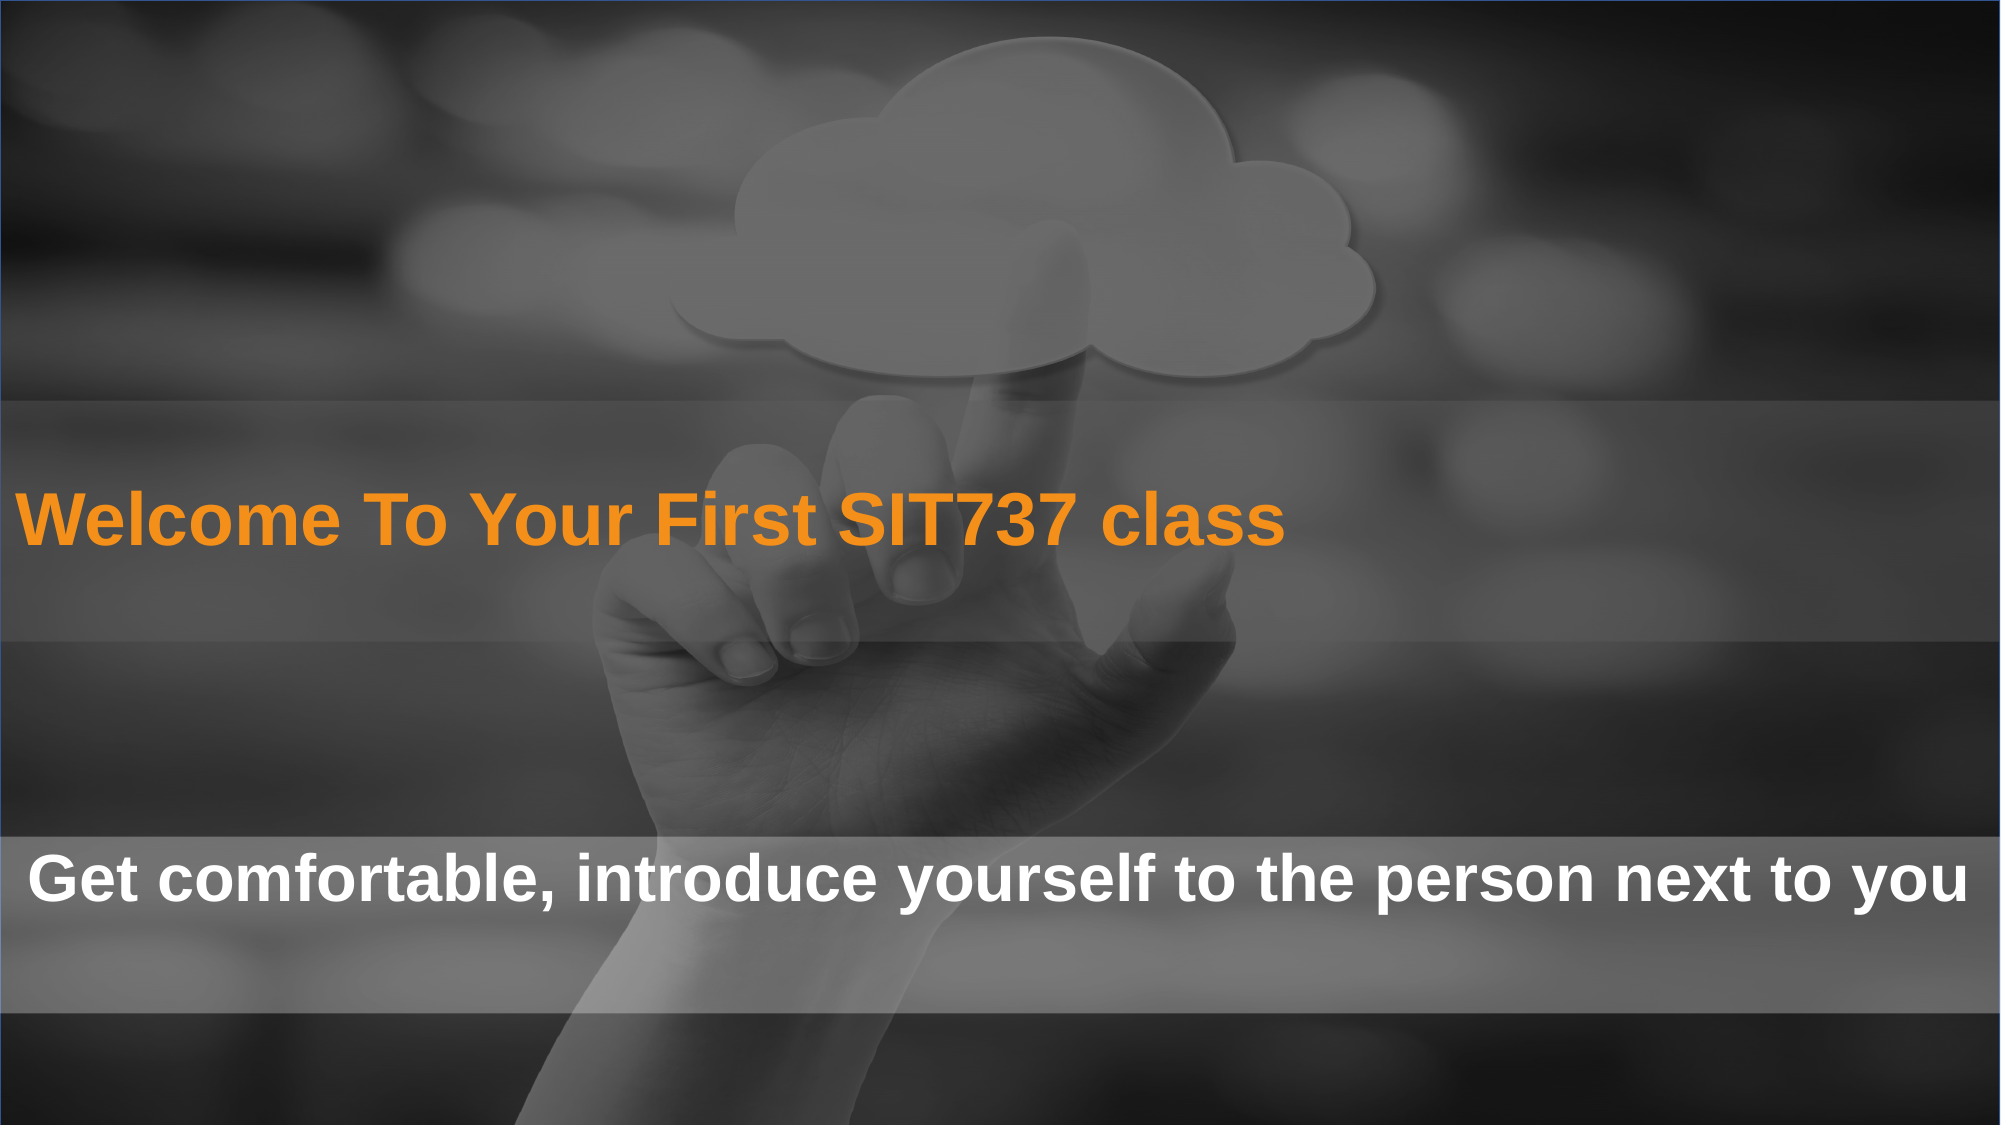

# Welcome To Your First SIT737 class
Get comfortable, introduce yourself to the person next to you